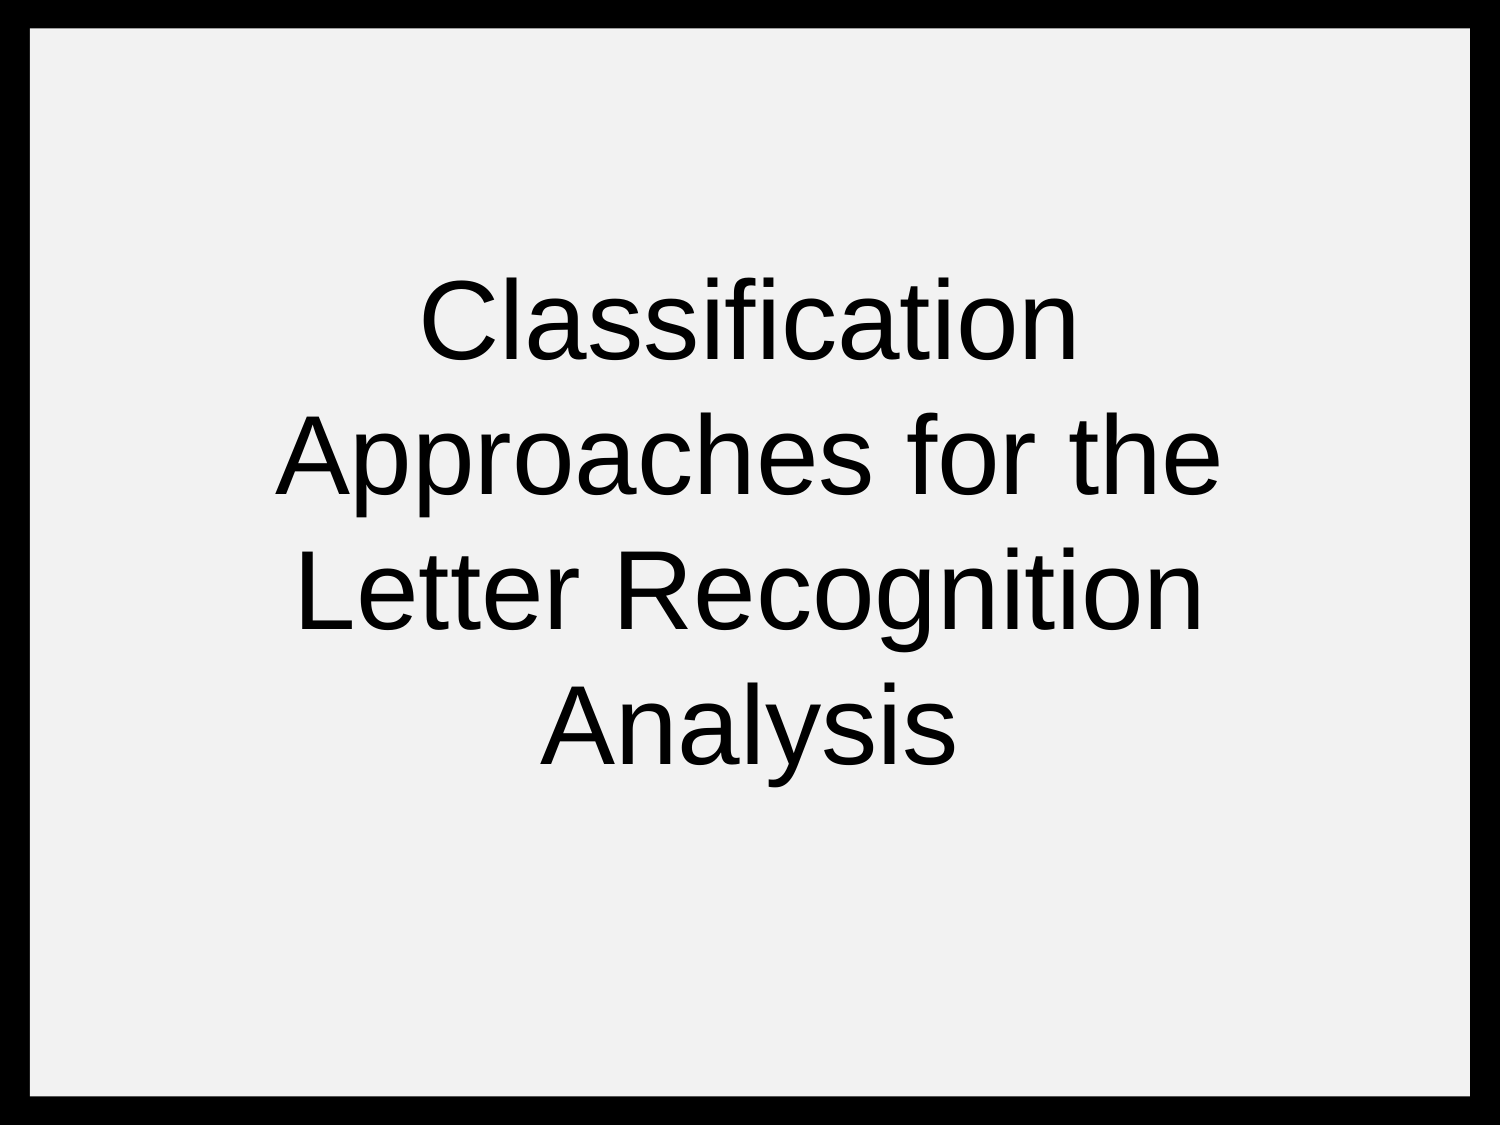

# Classification Approaches for the Letter Recognition Analysis